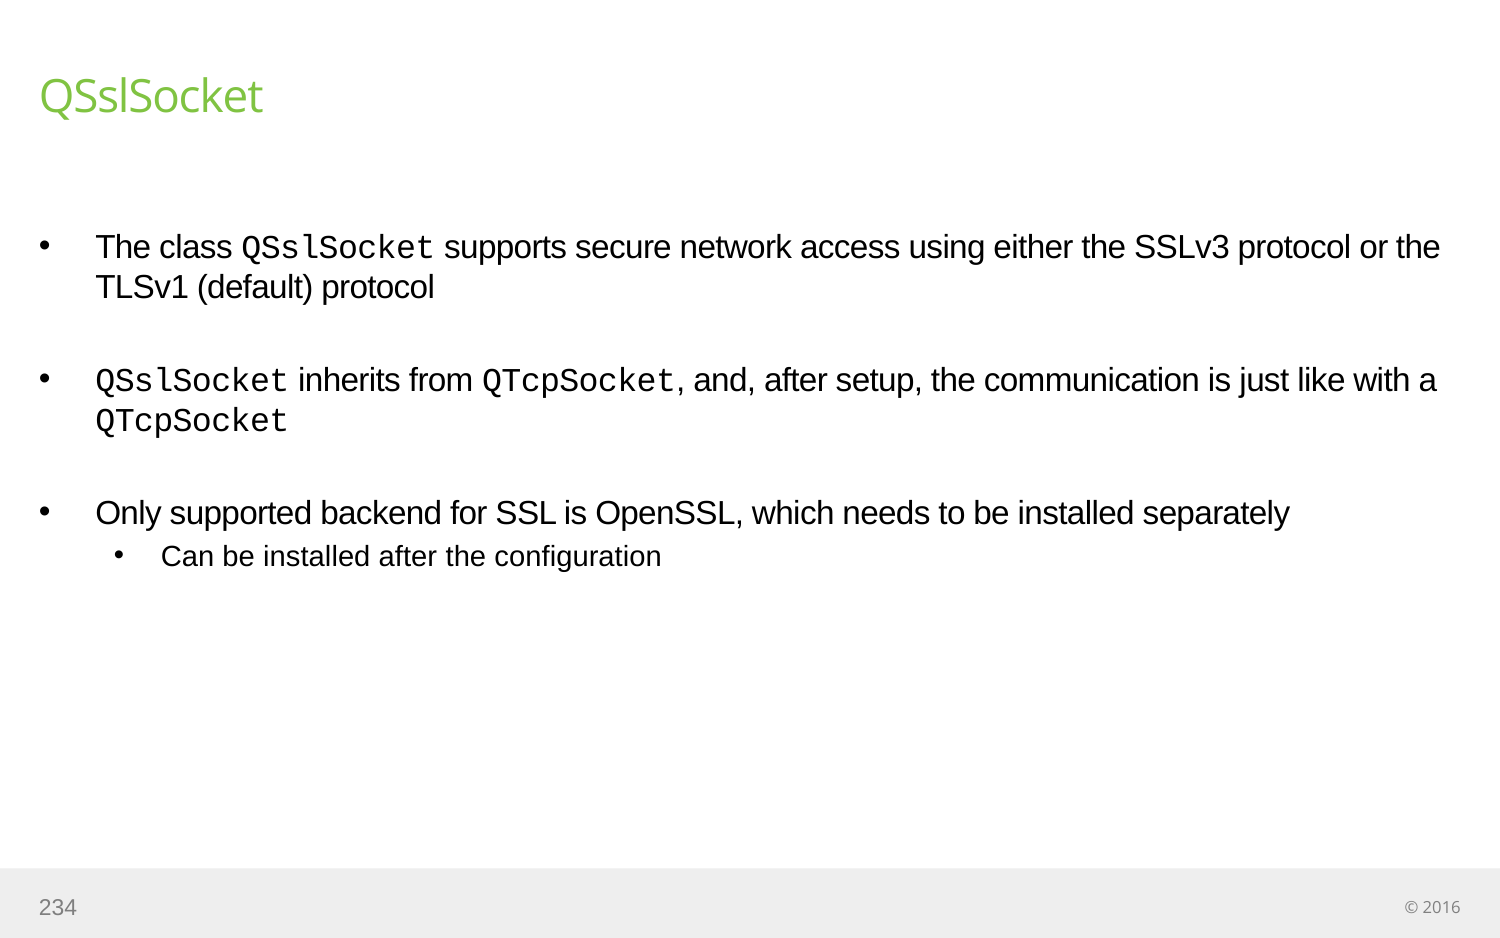

# QSslSocket
The class QSslSocket supports secure network access using either the SSLv3 protocol or the TLSv1 (default) protocol

QSslSocket inherits from QTcpSocket, and, after setup, the communication is just like with a QTcpSocket

Only supported backend for SSL is OpenSSL, which needs to be installed separately
Can be installed after the configuration

234
© 2016